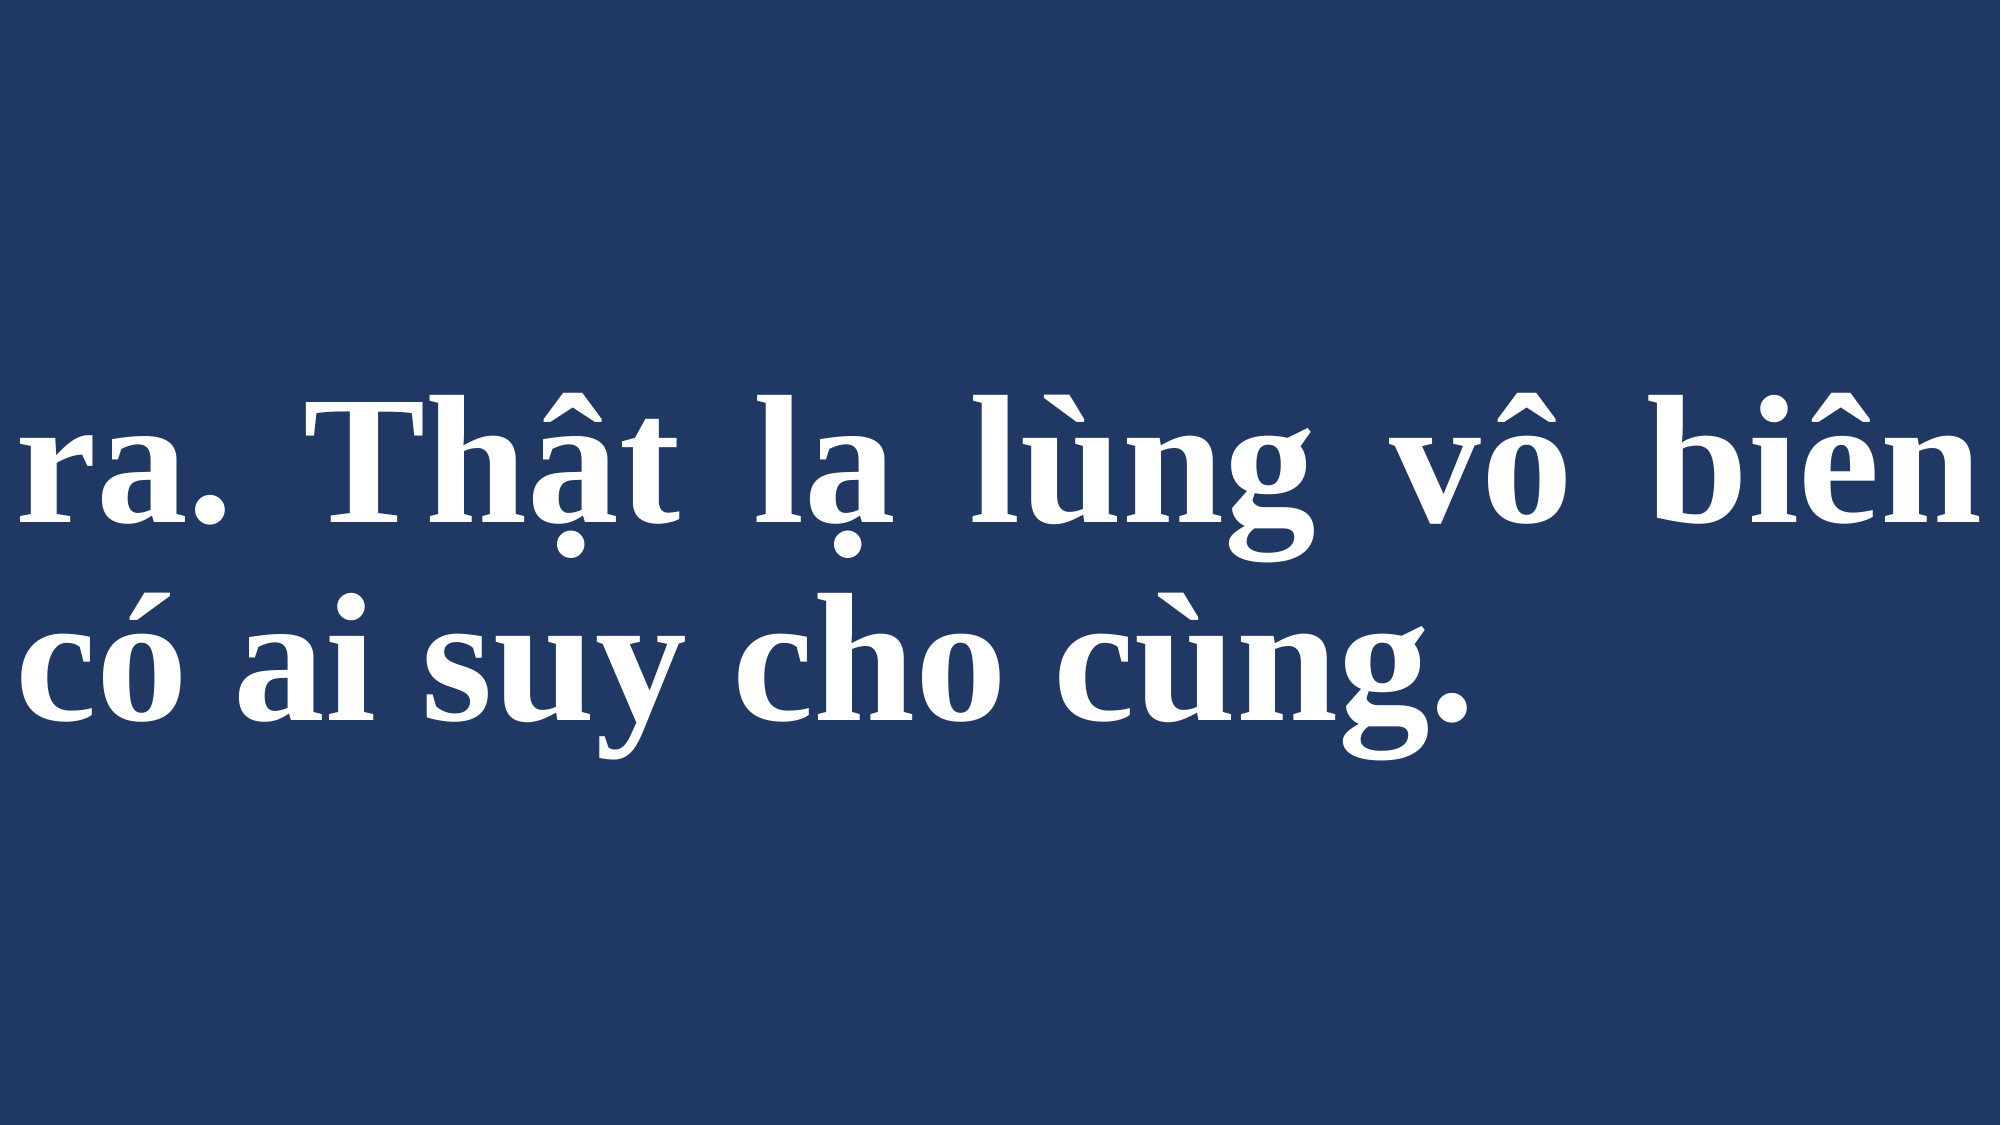

# ra. Thật lạ lùng vô biên có ai suy cho cùng.